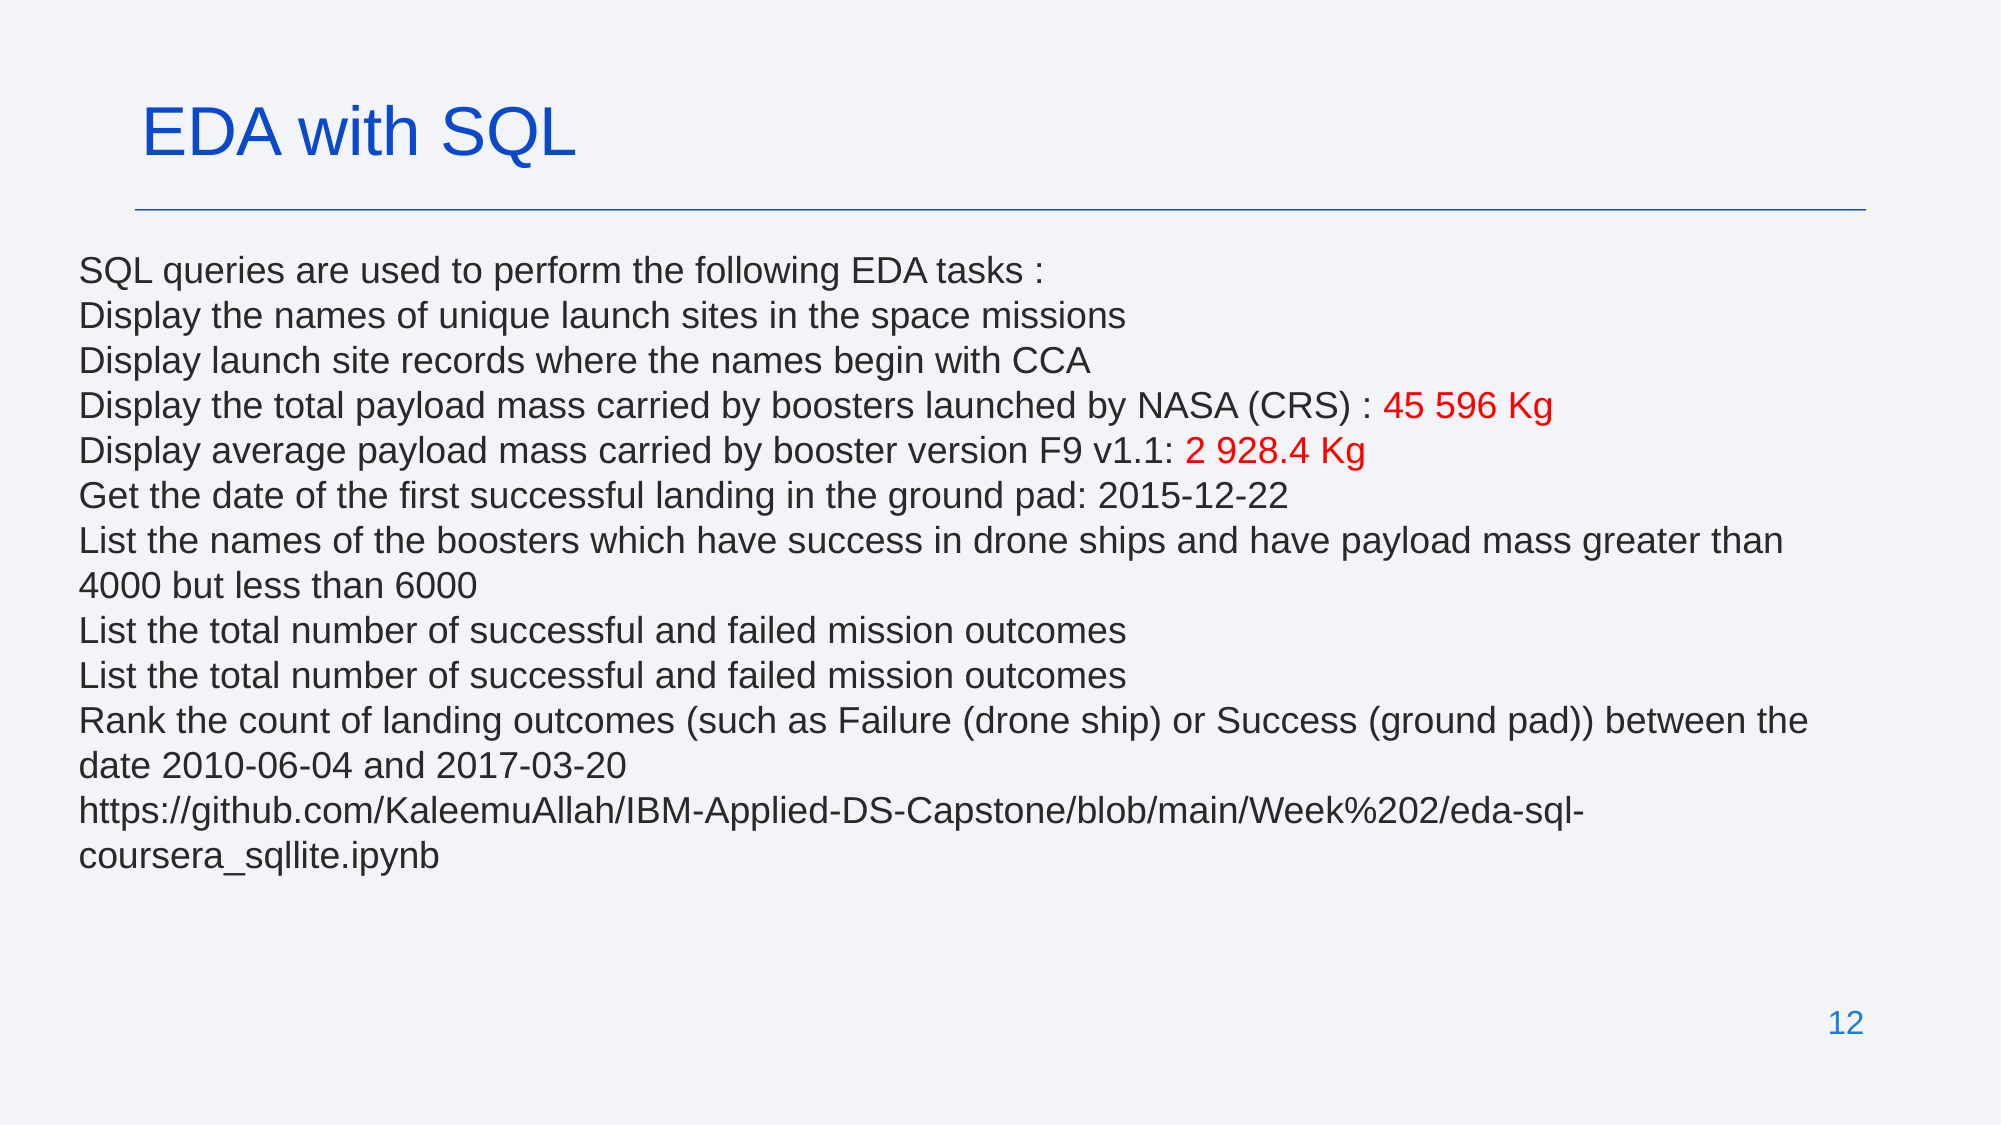

EDA with SQL
SQL queries are used to perform the following EDA tasks :
Display the names of unique launch sites in the space missions
Display launch site records where the names begin with CCA
Display the total payload mass carried by boosters launched by NASA (CRS) : 45 596 Kg
Display average payload mass carried by booster version F9 v1.1: 2 928.4 Kg
Get the date of the first successful landing in the ground pad: 2015-12-22
List the names of the boosters which have success in drone ships and have payload mass greater than 4000 but less than 6000
List the total number of successful and failed mission outcomes
List the total number of successful and failed mission outcomes
Rank the count of landing outcomes (such as Failure (drone ship) or Success (ground pad)) between the date 2010-06-04 and 2017-03-20
https://github.com/KaleemuAllah/IBM-Applied-DS-Capstone/blob/main/Week%202/eda-sql-coursera_sqllite.ipynb
12